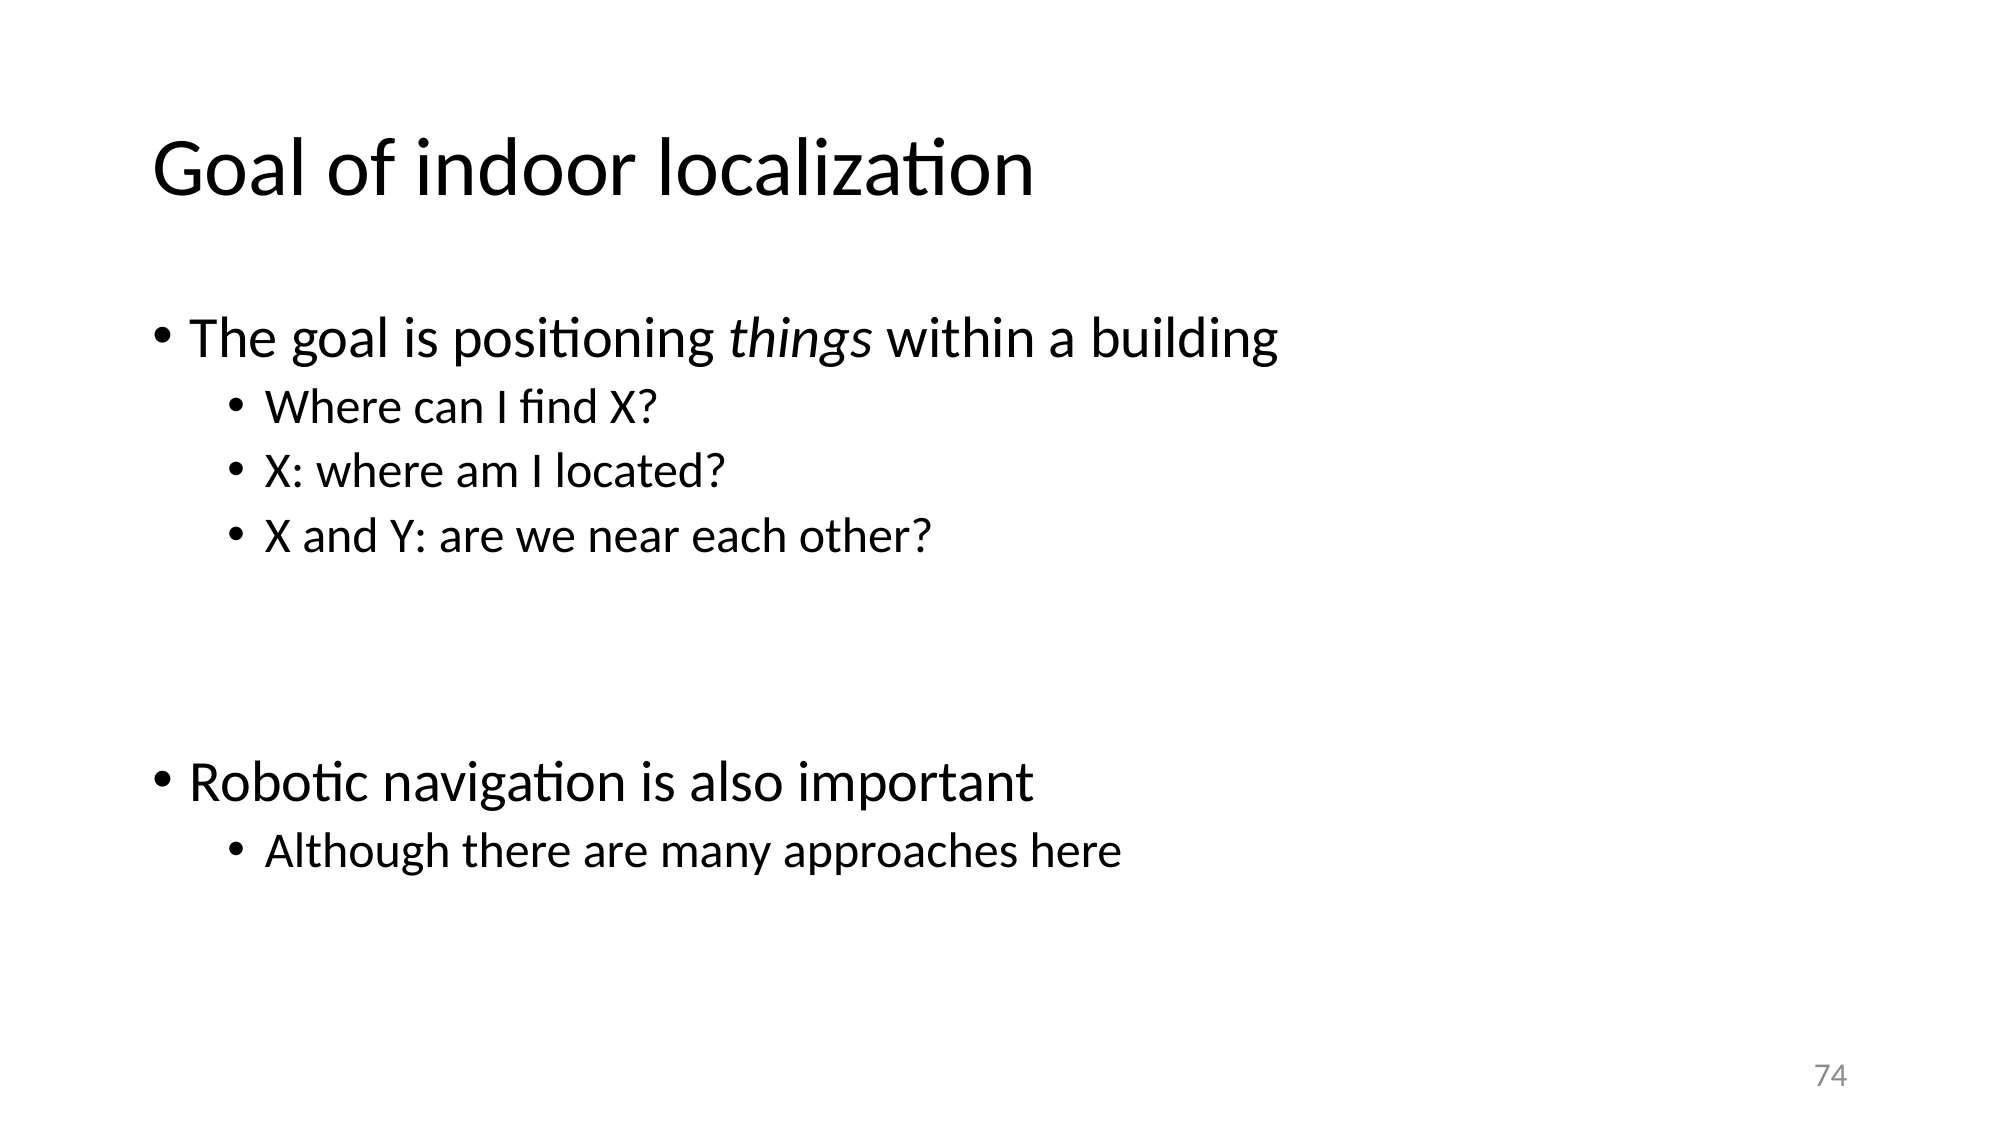

# Goal of indoor localization
The goal is positioning things within a building
Where can I find X?
X: where am I located?
X and Y: are we near each other?

Robotic navigation is also important
Although there are many approaches here
74